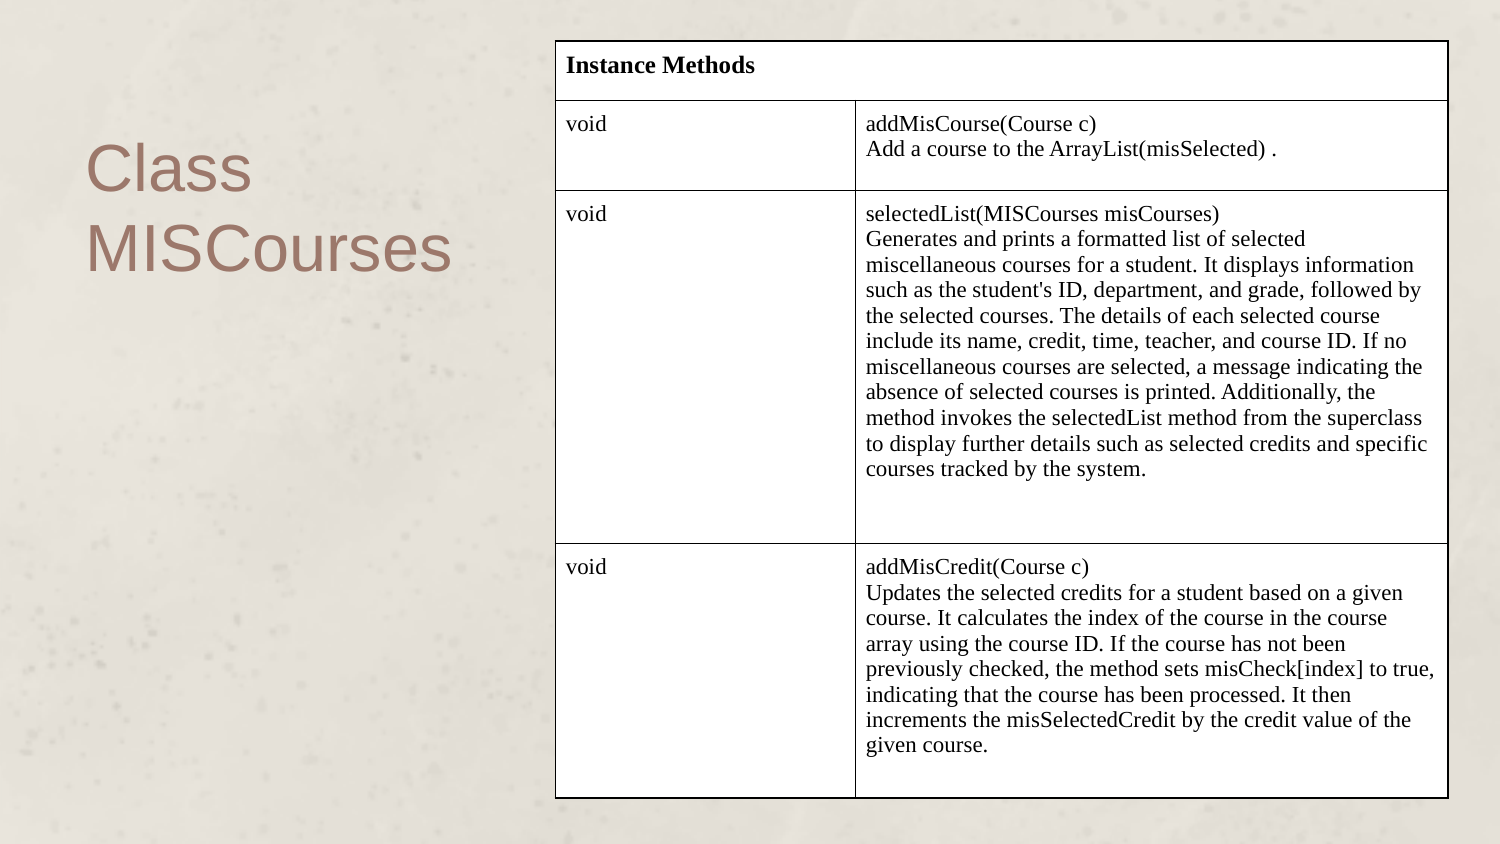

| Instance Methods |  |
| --- | --- |
| void | addMisCourse(Course c) Add a course to the ArrayList(misSelected) . |
| void | selectedList(MISCourses misCourses) Generates and prints a formatted list of selected miscellaneous courses for a student. It displays information such as the student's ID, department, and grade, followed by the selected courses. The details of each selected course include its name, credit, time, teacher, and course ID. If no miscellaneous courses are selected, a message indicating the absence of selected courses is printed. Additionally, the method invokes the selectedList method from the superclass to display further details such as selected credits and specific courses tracked by the system. |
| void | addMisCredit(Course c) Updates the selected credits for a student based on a given course. It calculates the index of the course in the course array using the course ID. If the course has not been previously checked, the method sets misCheck[index] to true, indicating that the course has been processed. It then increments the misSelectedCredit by the credit value of the given course. |
# Class
MISCourses